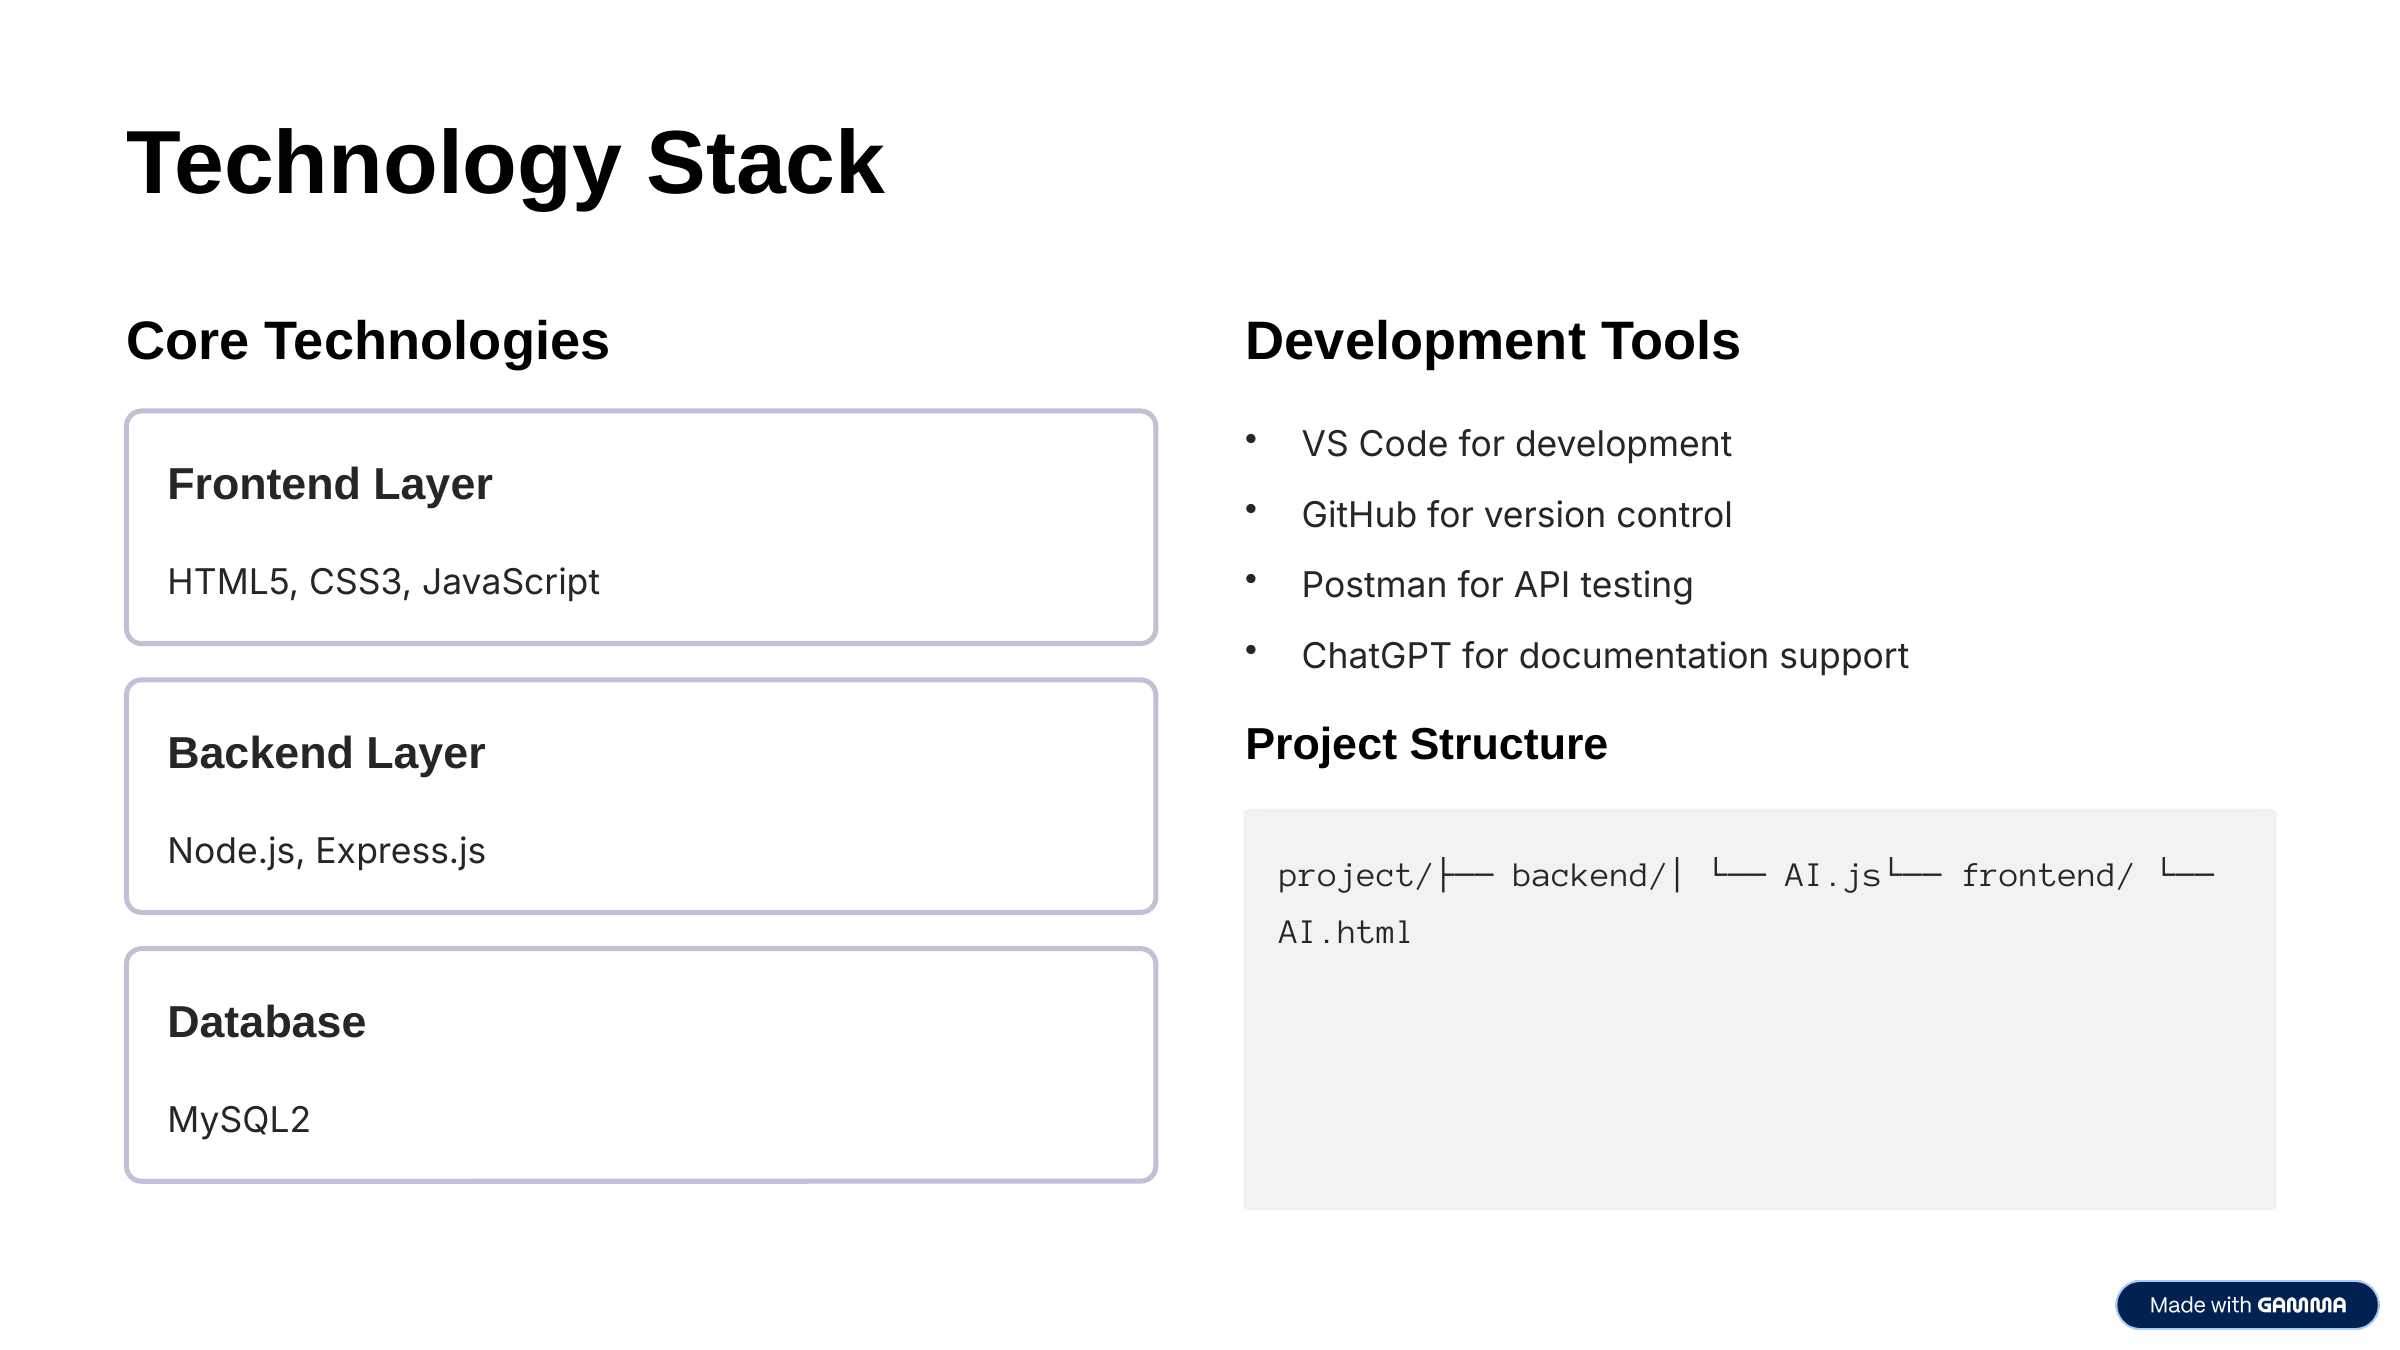

Technology Stack
Core Technologies
Development Tools
VS Code for development

Frontend Layer
GitHub for version control
HTML5, CSS3, JavaScript
Postman for API testing
ChatGPT for documentation support

Project Structure
Backend Layer

Node.js, Express.js
project/├── backend/│ └── AI.js└── frontend/ └── AI.html

Database
MySQL2